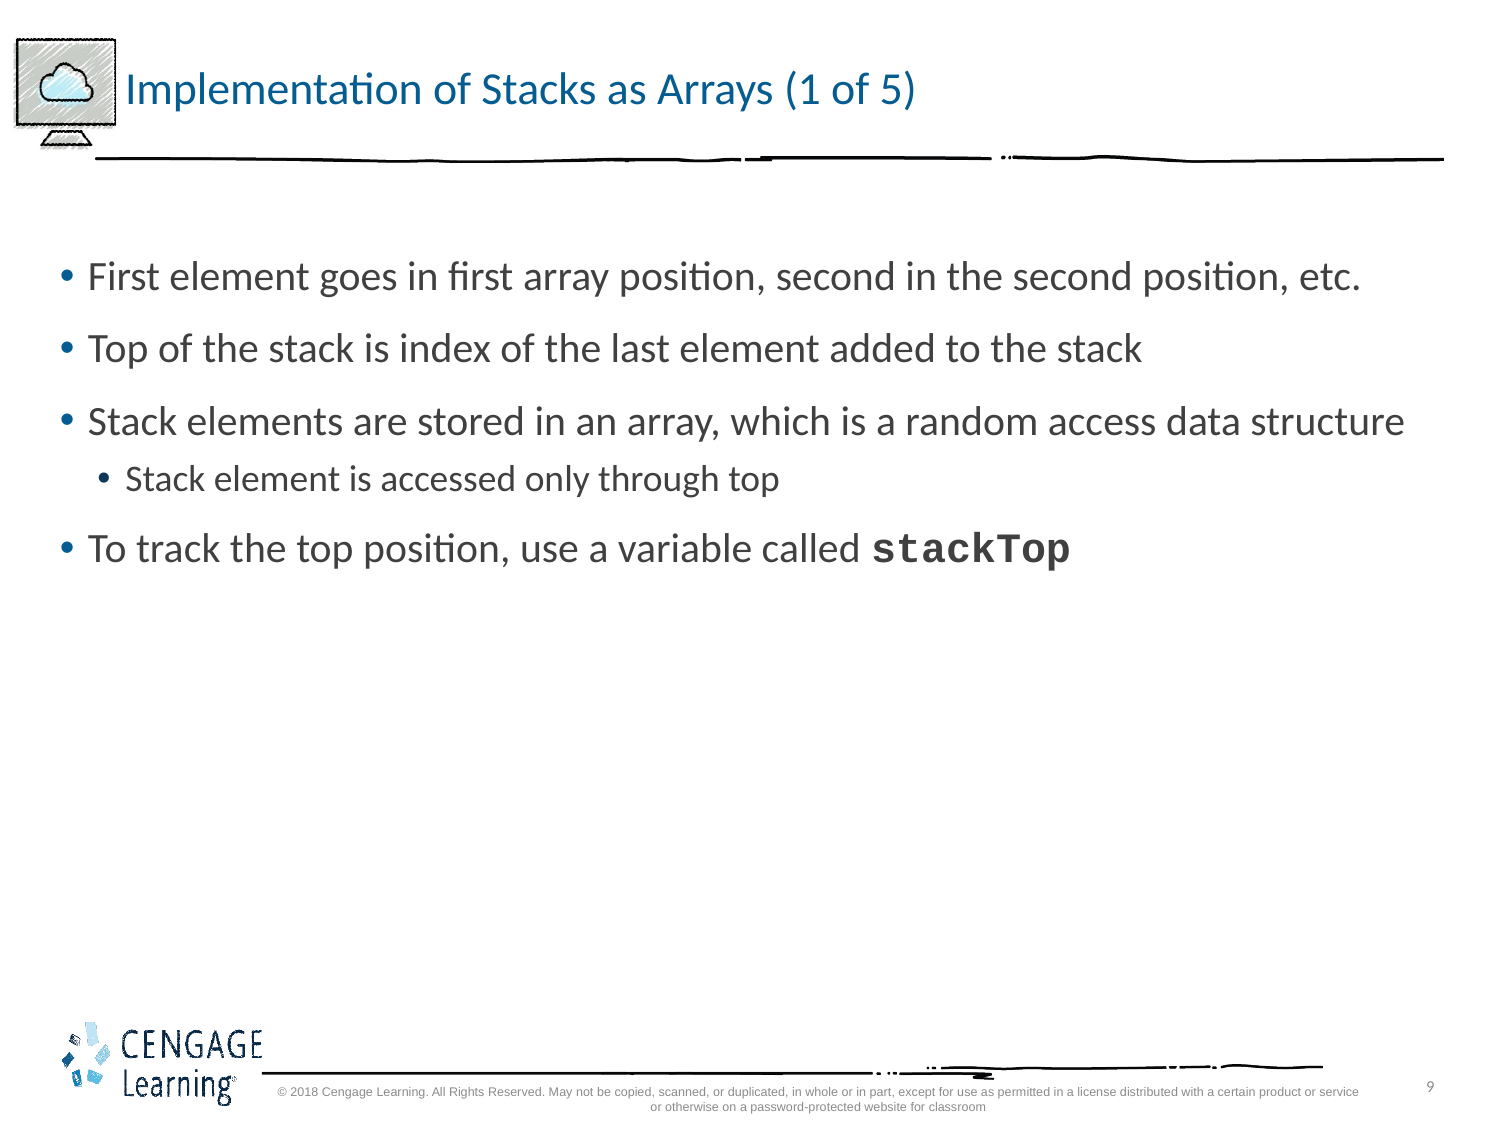

# Implementation of Stacks as Arrays (1 of 5)
First element goes in first array position, second in the second position, etc.
Top of the stack is index of the last element added to the stack
Stack elements are stored in an array, which is a random access data structure
Stack element is accessed only through top
To track the top position, use a variable called stackTop
9
© 2018 Cengage Learning. All Rights Reserved. May not be copied, scanned, or duplicated, in whole or in part, except for use as permitted in a license distributed with a certain product or service or otherwise on a password-protected website for classroom